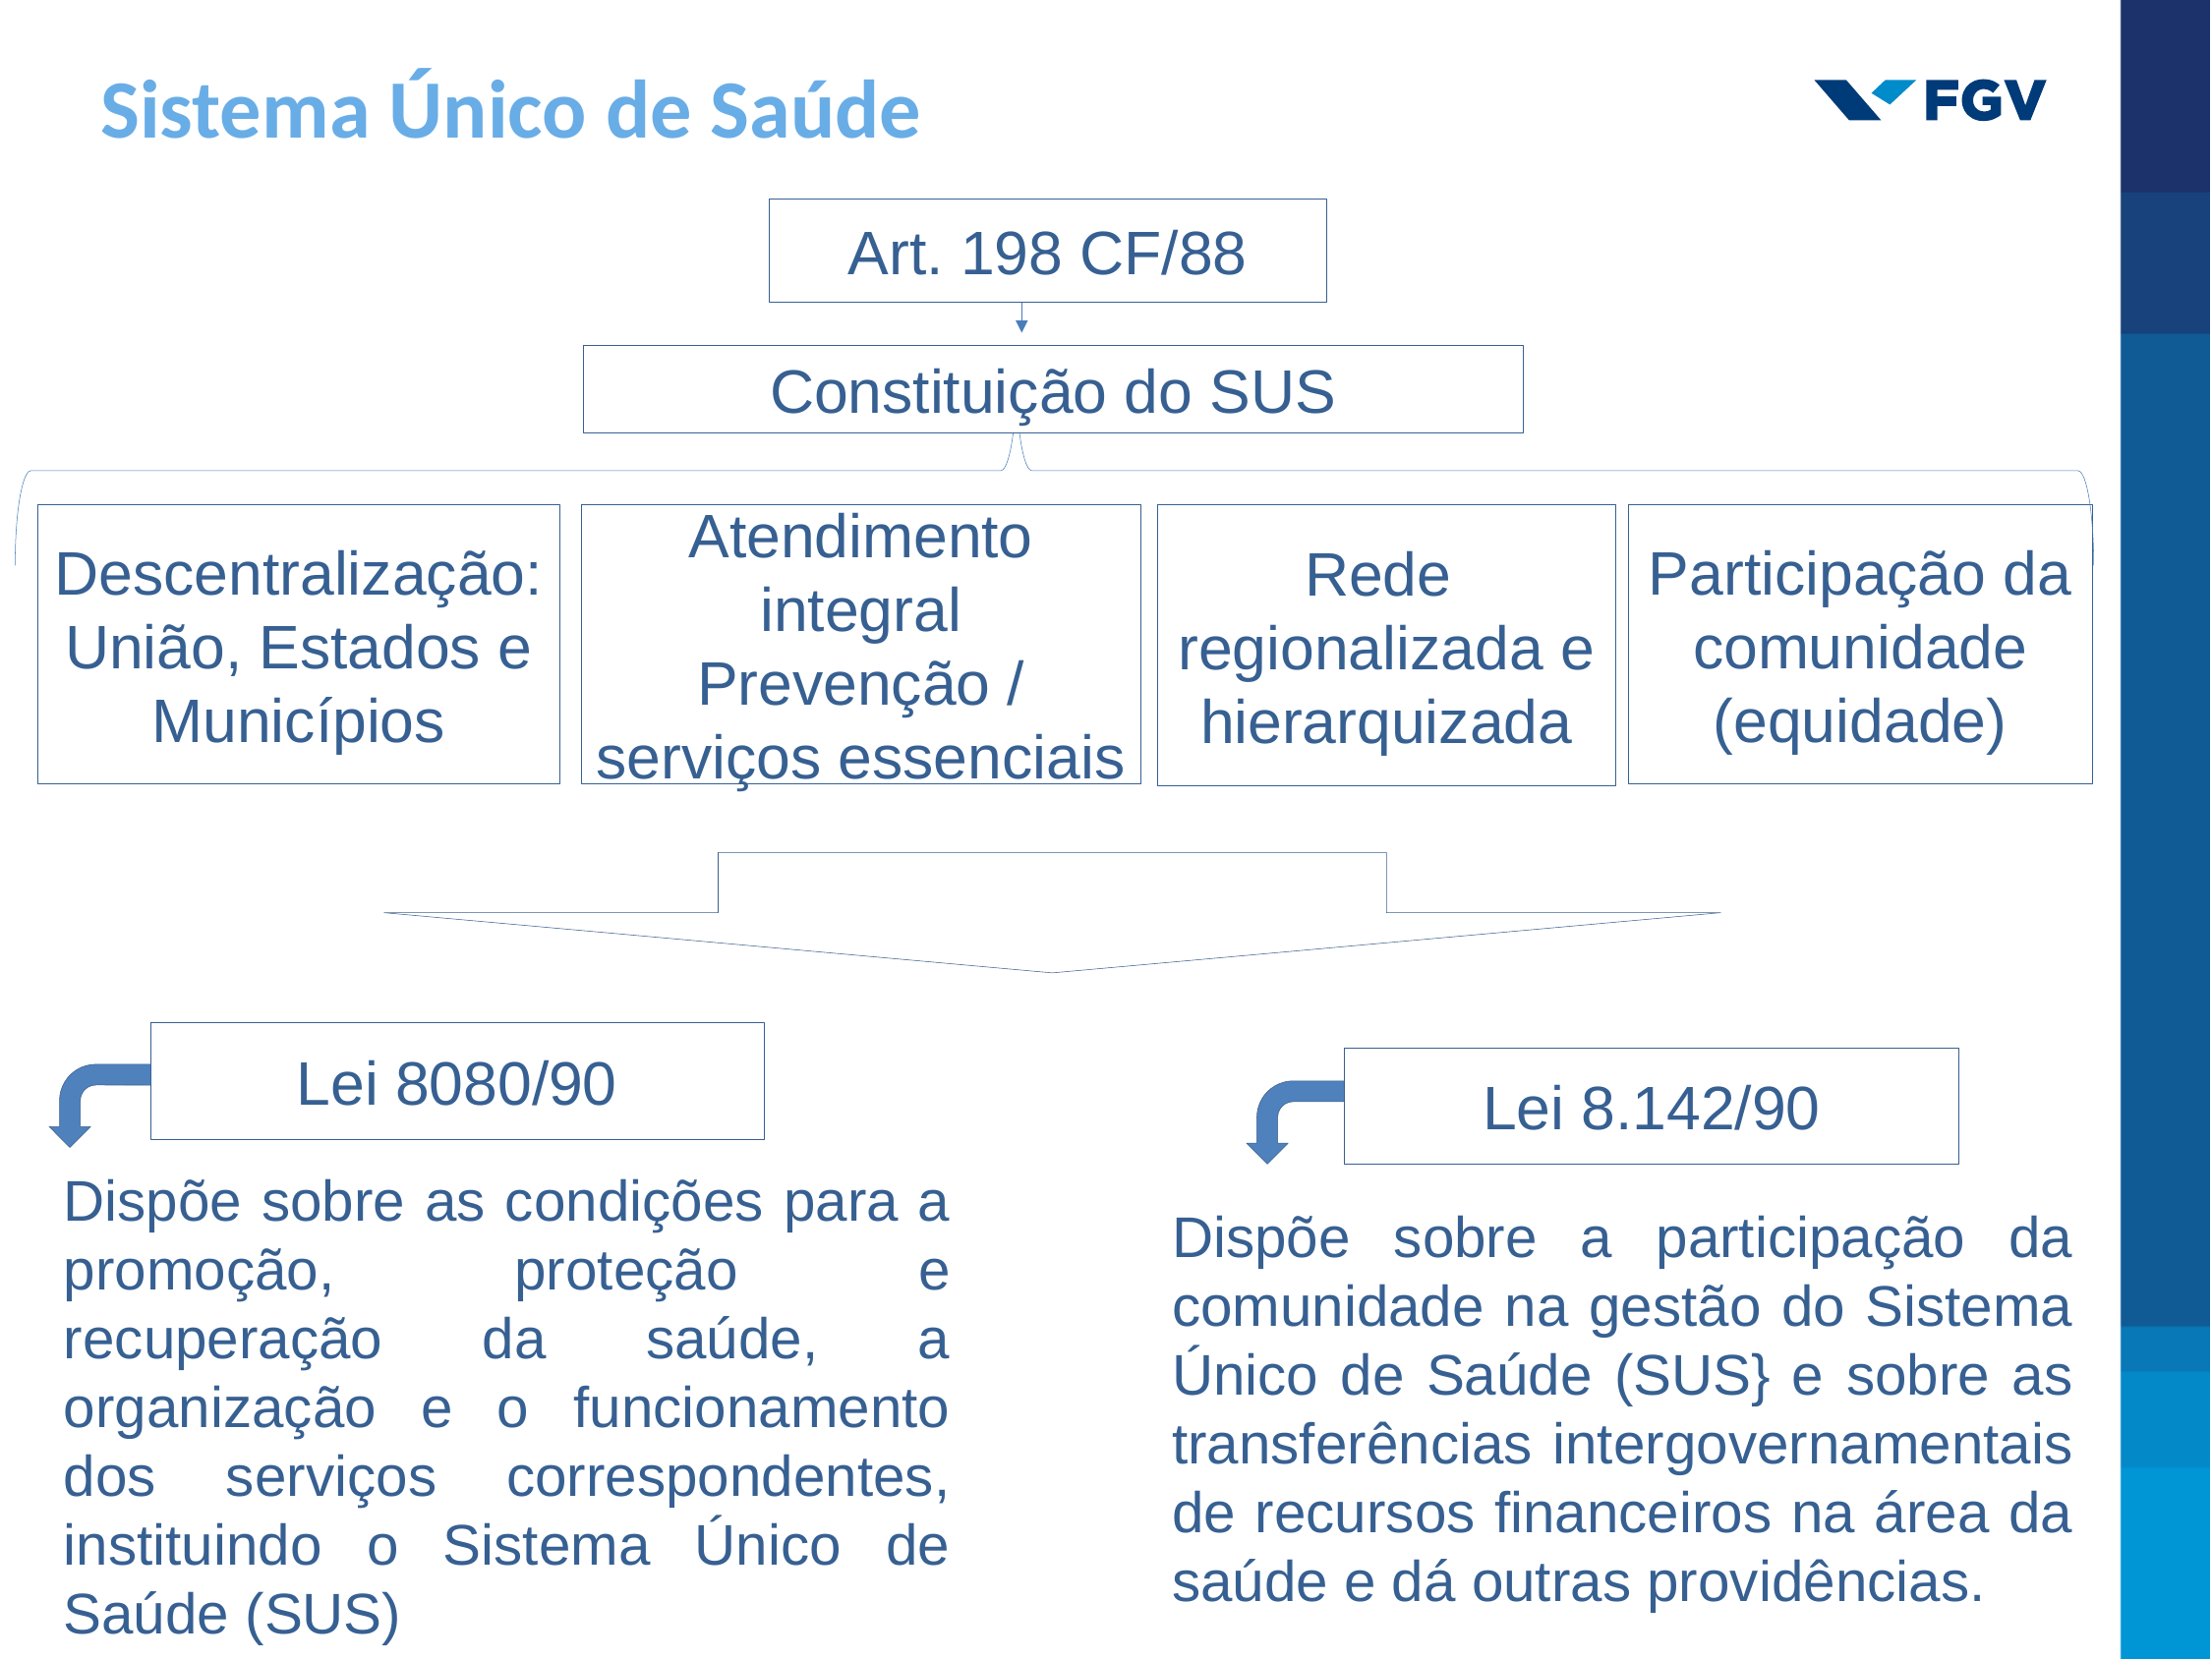

Sistema Único de Saúde
Art. 198 CF/88
Constituição do SUS
Descentralização: União, Estados e Municípios
Atendimento integral
Prevenção / serviços essenciais
Rede  regionalizada e hierarquizada
Participação da comunidade
(equidade)

Lei 8080/90

Lei 8.142/90

Dispõe sobre as condições para a promoção, proteção e recuperação da saúde, a organização e o funcionamento dos serviços correspondentes, instituindo o Sistema Único de Saúde (SUS)
Dispõe sobre a participação da comunidade na gestão do Sistema Único de Saúde (SUS} e sobre as transferências intergovernamentais de recursos financeiros na área da saúde e dá outras providências.